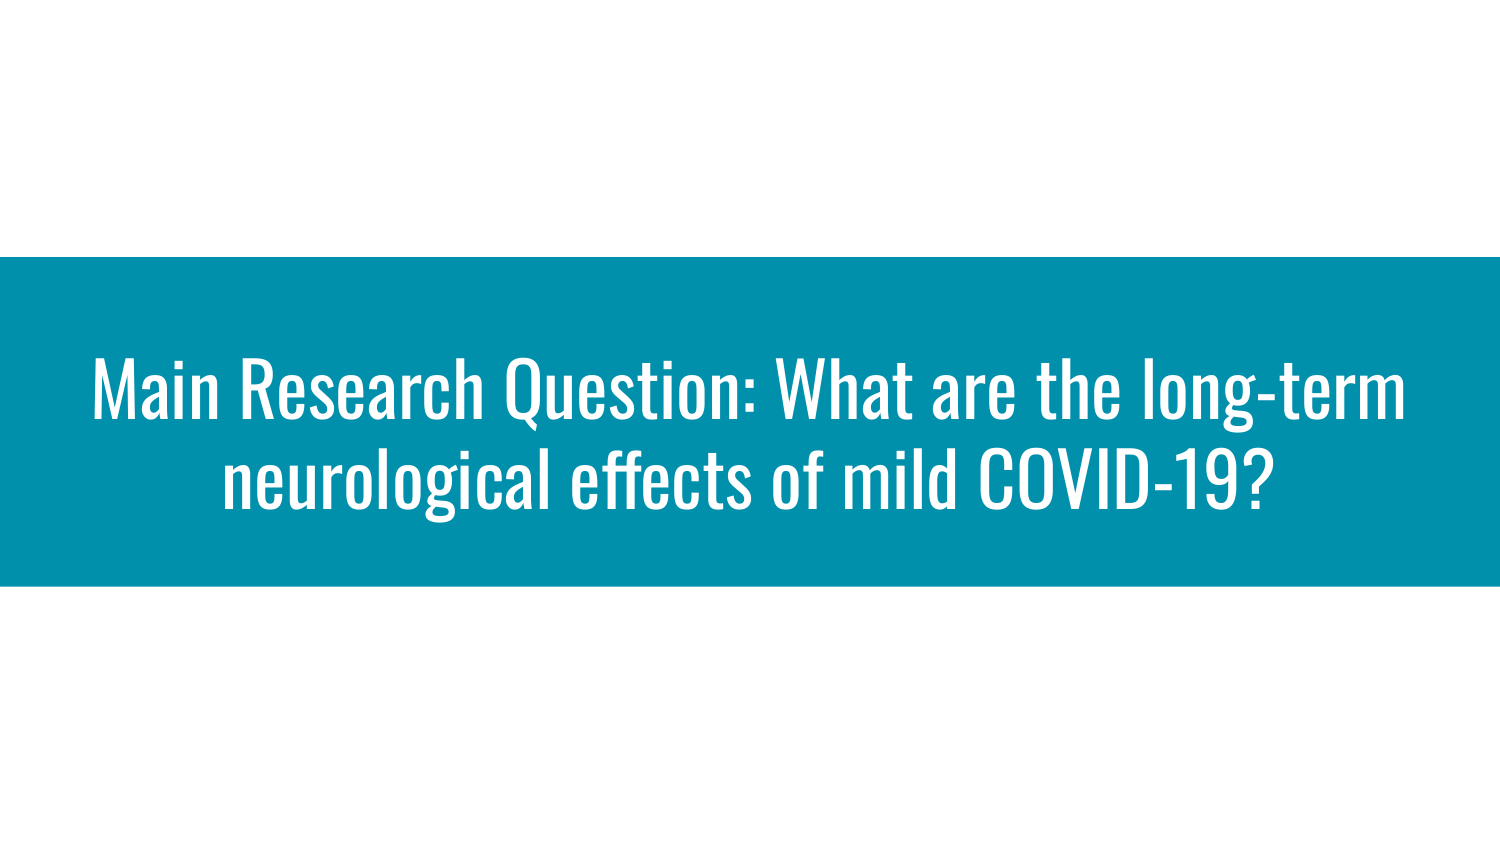

# Main Research Question: What are the long-term neurological effects of mild COVID-19?